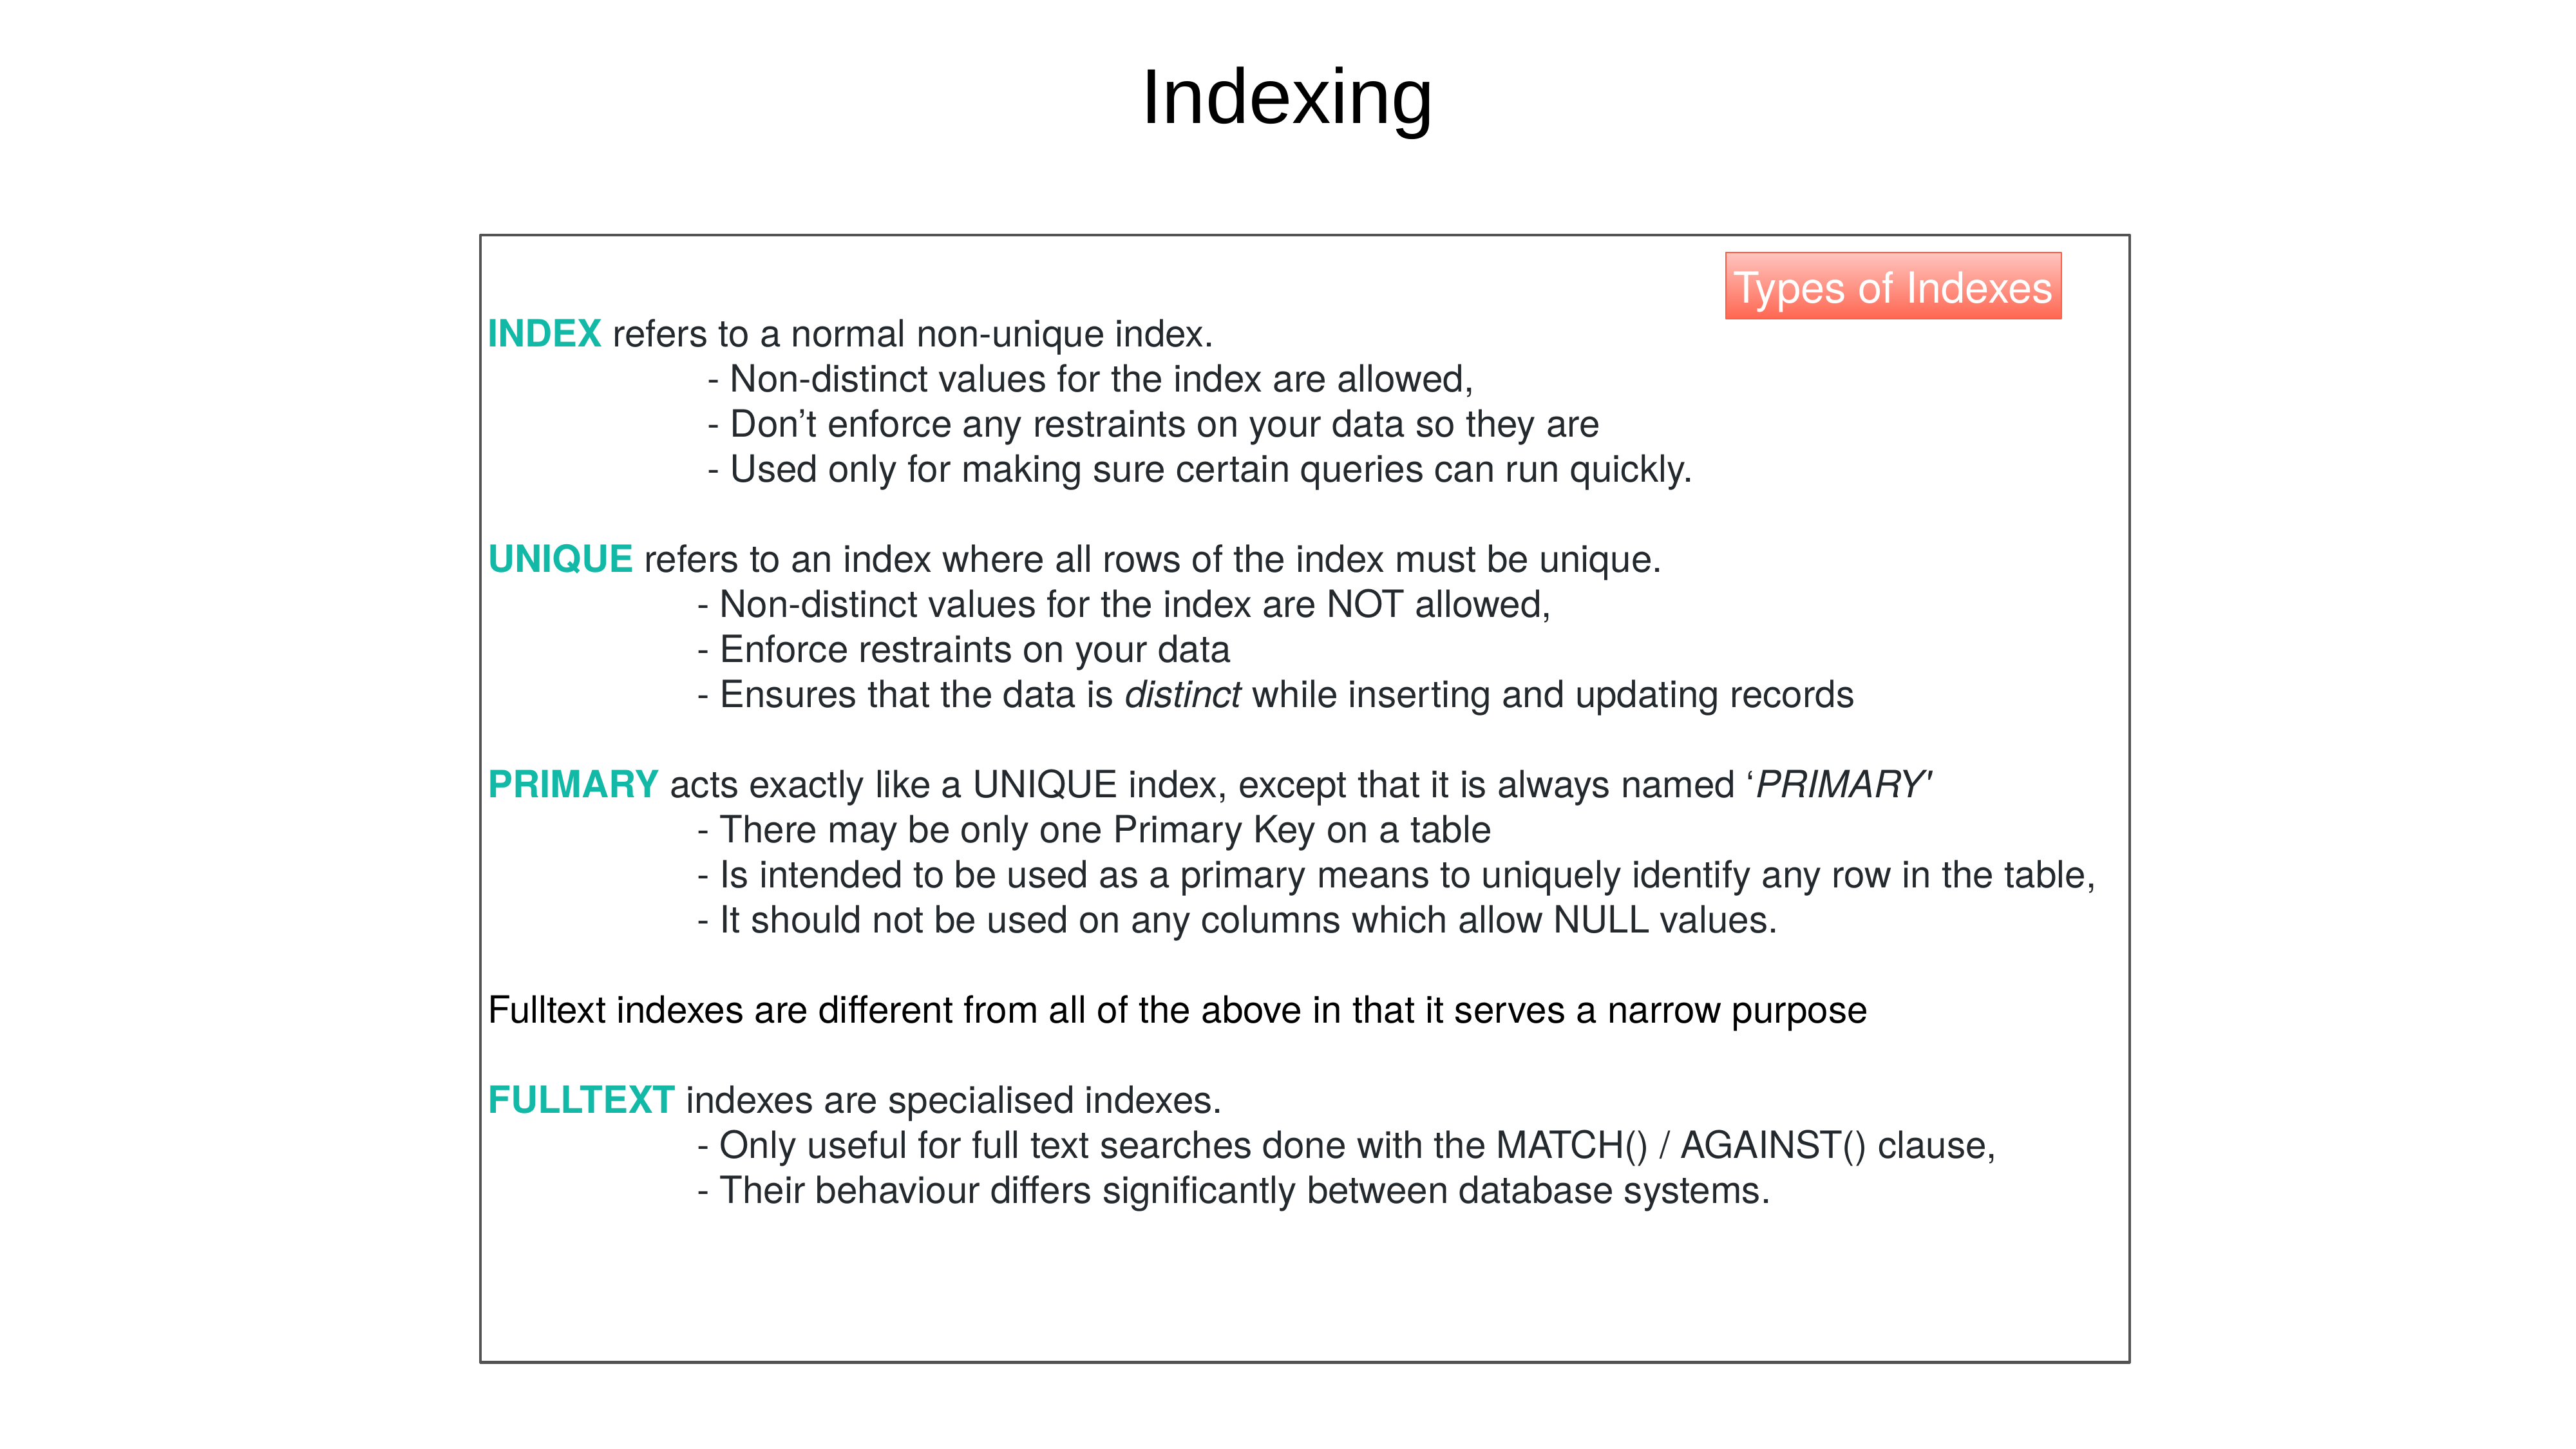

# Indexing
INDEX refers to a normal non-unique index.
                     - Non-distinct values for the index are allowed,
                     - Don’t enforce any restraints on your data so they are
                     - Used only for making sure certain queries can run quickly.

UNIQUE refers to an index where all rows of the index must be unique.
                    - Non-distinct values for the index are NOT allowed,
                    - Enforce restraints on your data
                    - Ensures that the data is distinct while inserting and updating records

PRIMARY acts exactly like a UNIQUE index, except that it is always named ‘PRIMARY'
                    - There may be only one Primary Key on a table
                    - Is intended to be used as a primary means to uniquely identify any row in the table,
                    - It should not be used on any columns which allow NULL values.

Fulltext indexes are different from all of the above in that it serves a narrow purpose

FULLTEXT indexes are specialised indexes.
                    - Only useful for full text searches done with the MATCH() / AGAINST() clause,
                    - Their behaviour differs significantly between database systems.

Types of Indexes